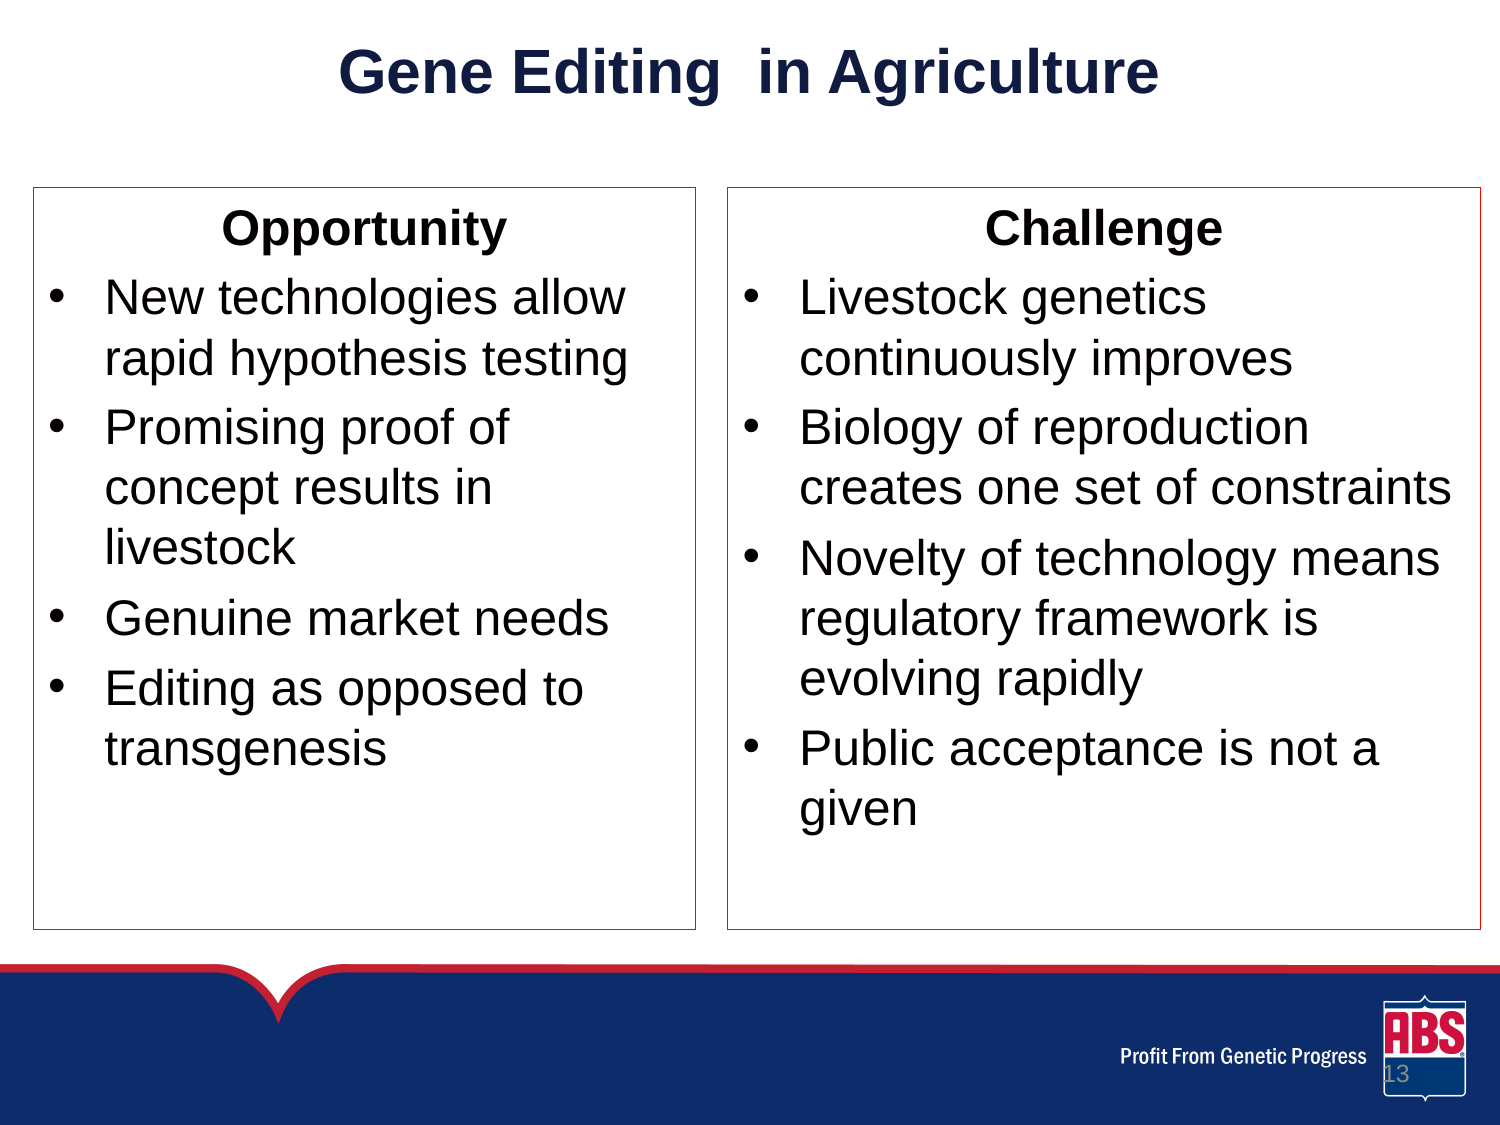

# Gene Editing  in Agriculture
Opportunity
New technologies allow rapid hypothesis testing
Promising proof of concept results in livestock
Genuine market needs
Editing as opposed to transgenesis
Challenge
Livestock genetics continuously improves
Biology of reproduction creates one set of constraints
Novelty of technology means regulatory framework is evolving rapidly
Public acceptance is not a given

13